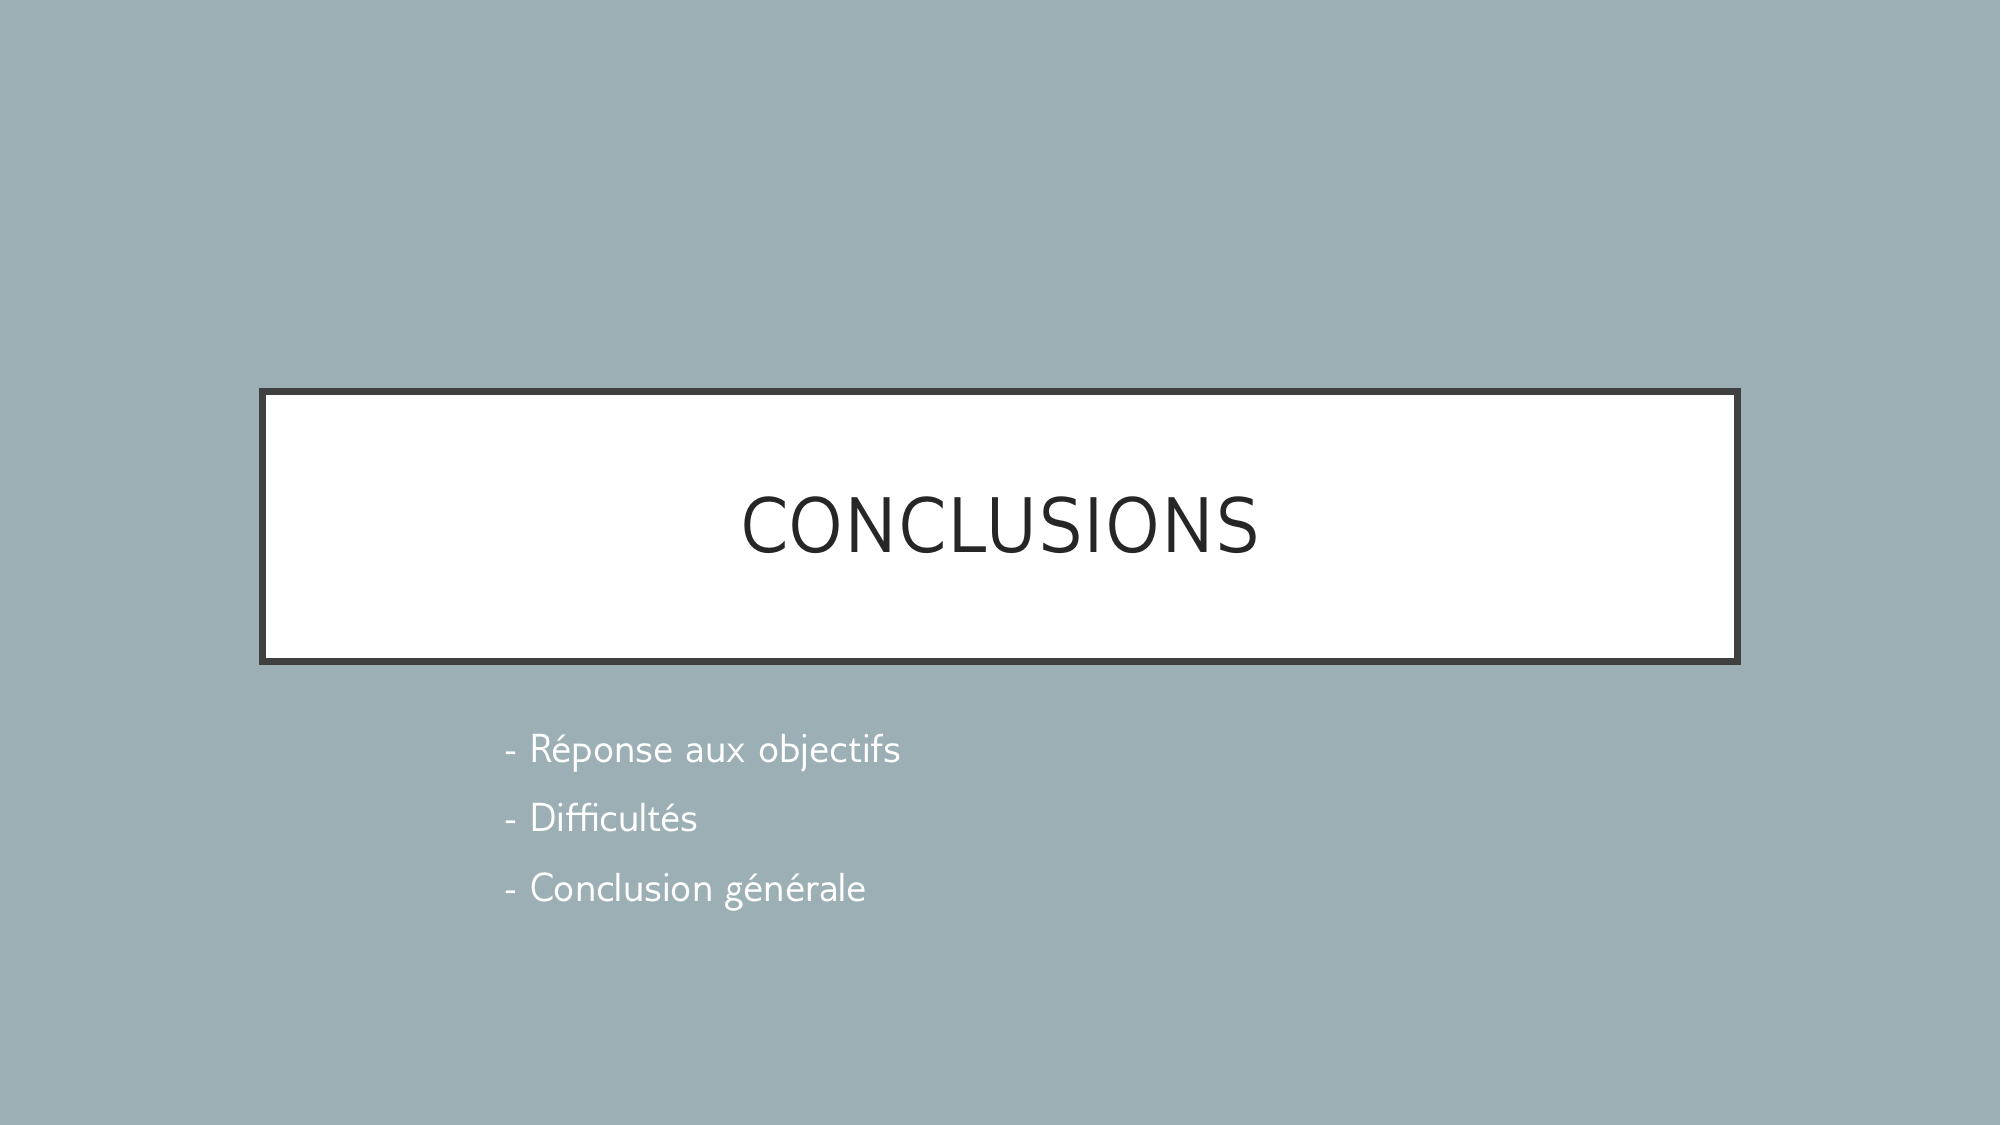

# Conclusions
- Réponse aux objectifs
- Difficultés
- Conclusion générale